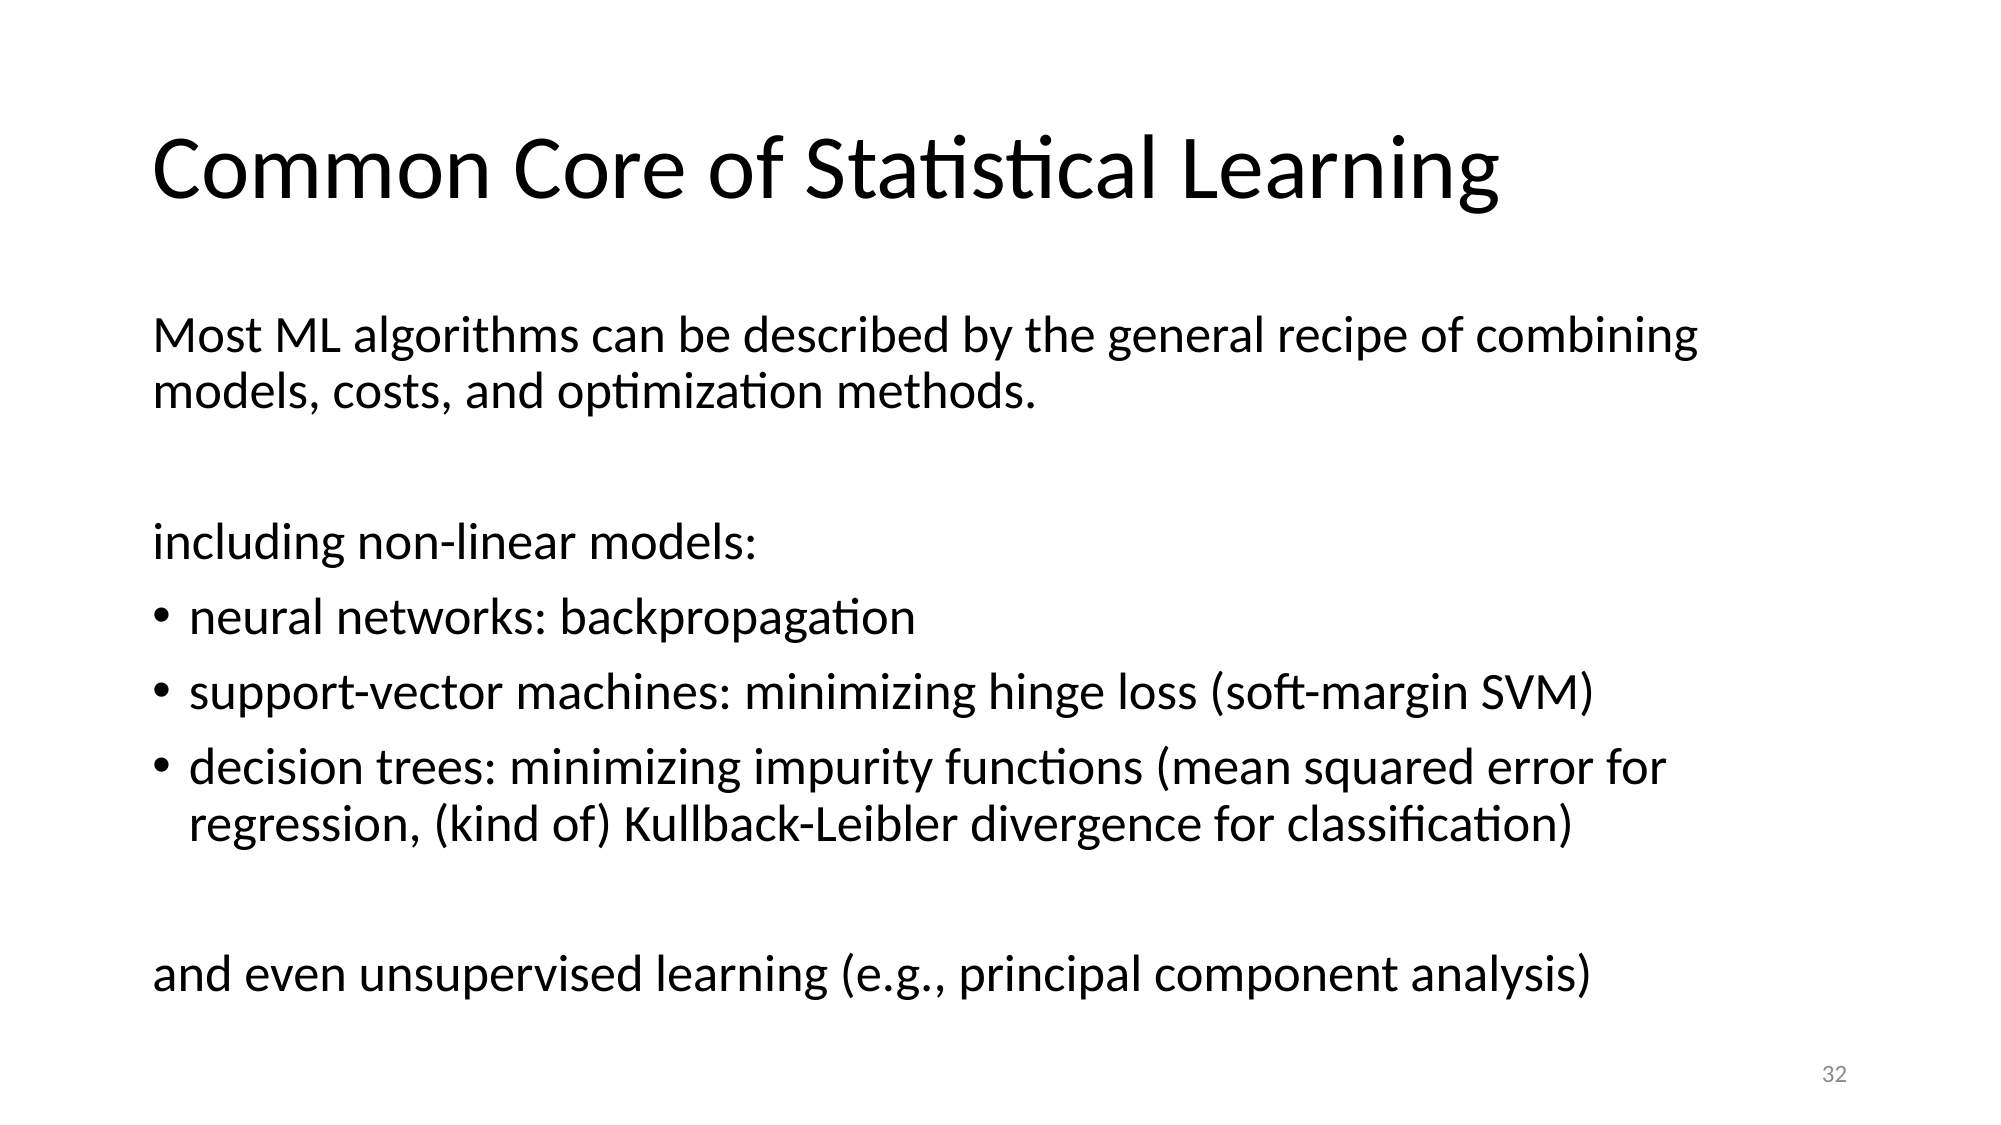

# Common Core of Statistical Learning
Most ML algorithms can be described by the general recipe of combining models, costs, and optimization methods.

including non-linear models:
neural networks: backpropagation
support-vector machines: minimizing hinge loss (soft-margin SVM)
decision trees: minimizing impurity functions (mean squared error for regression, (kind of) Kullback-Leibler divergence for classification)

and even unsupervised learning (e.g., principal component analysis)
32